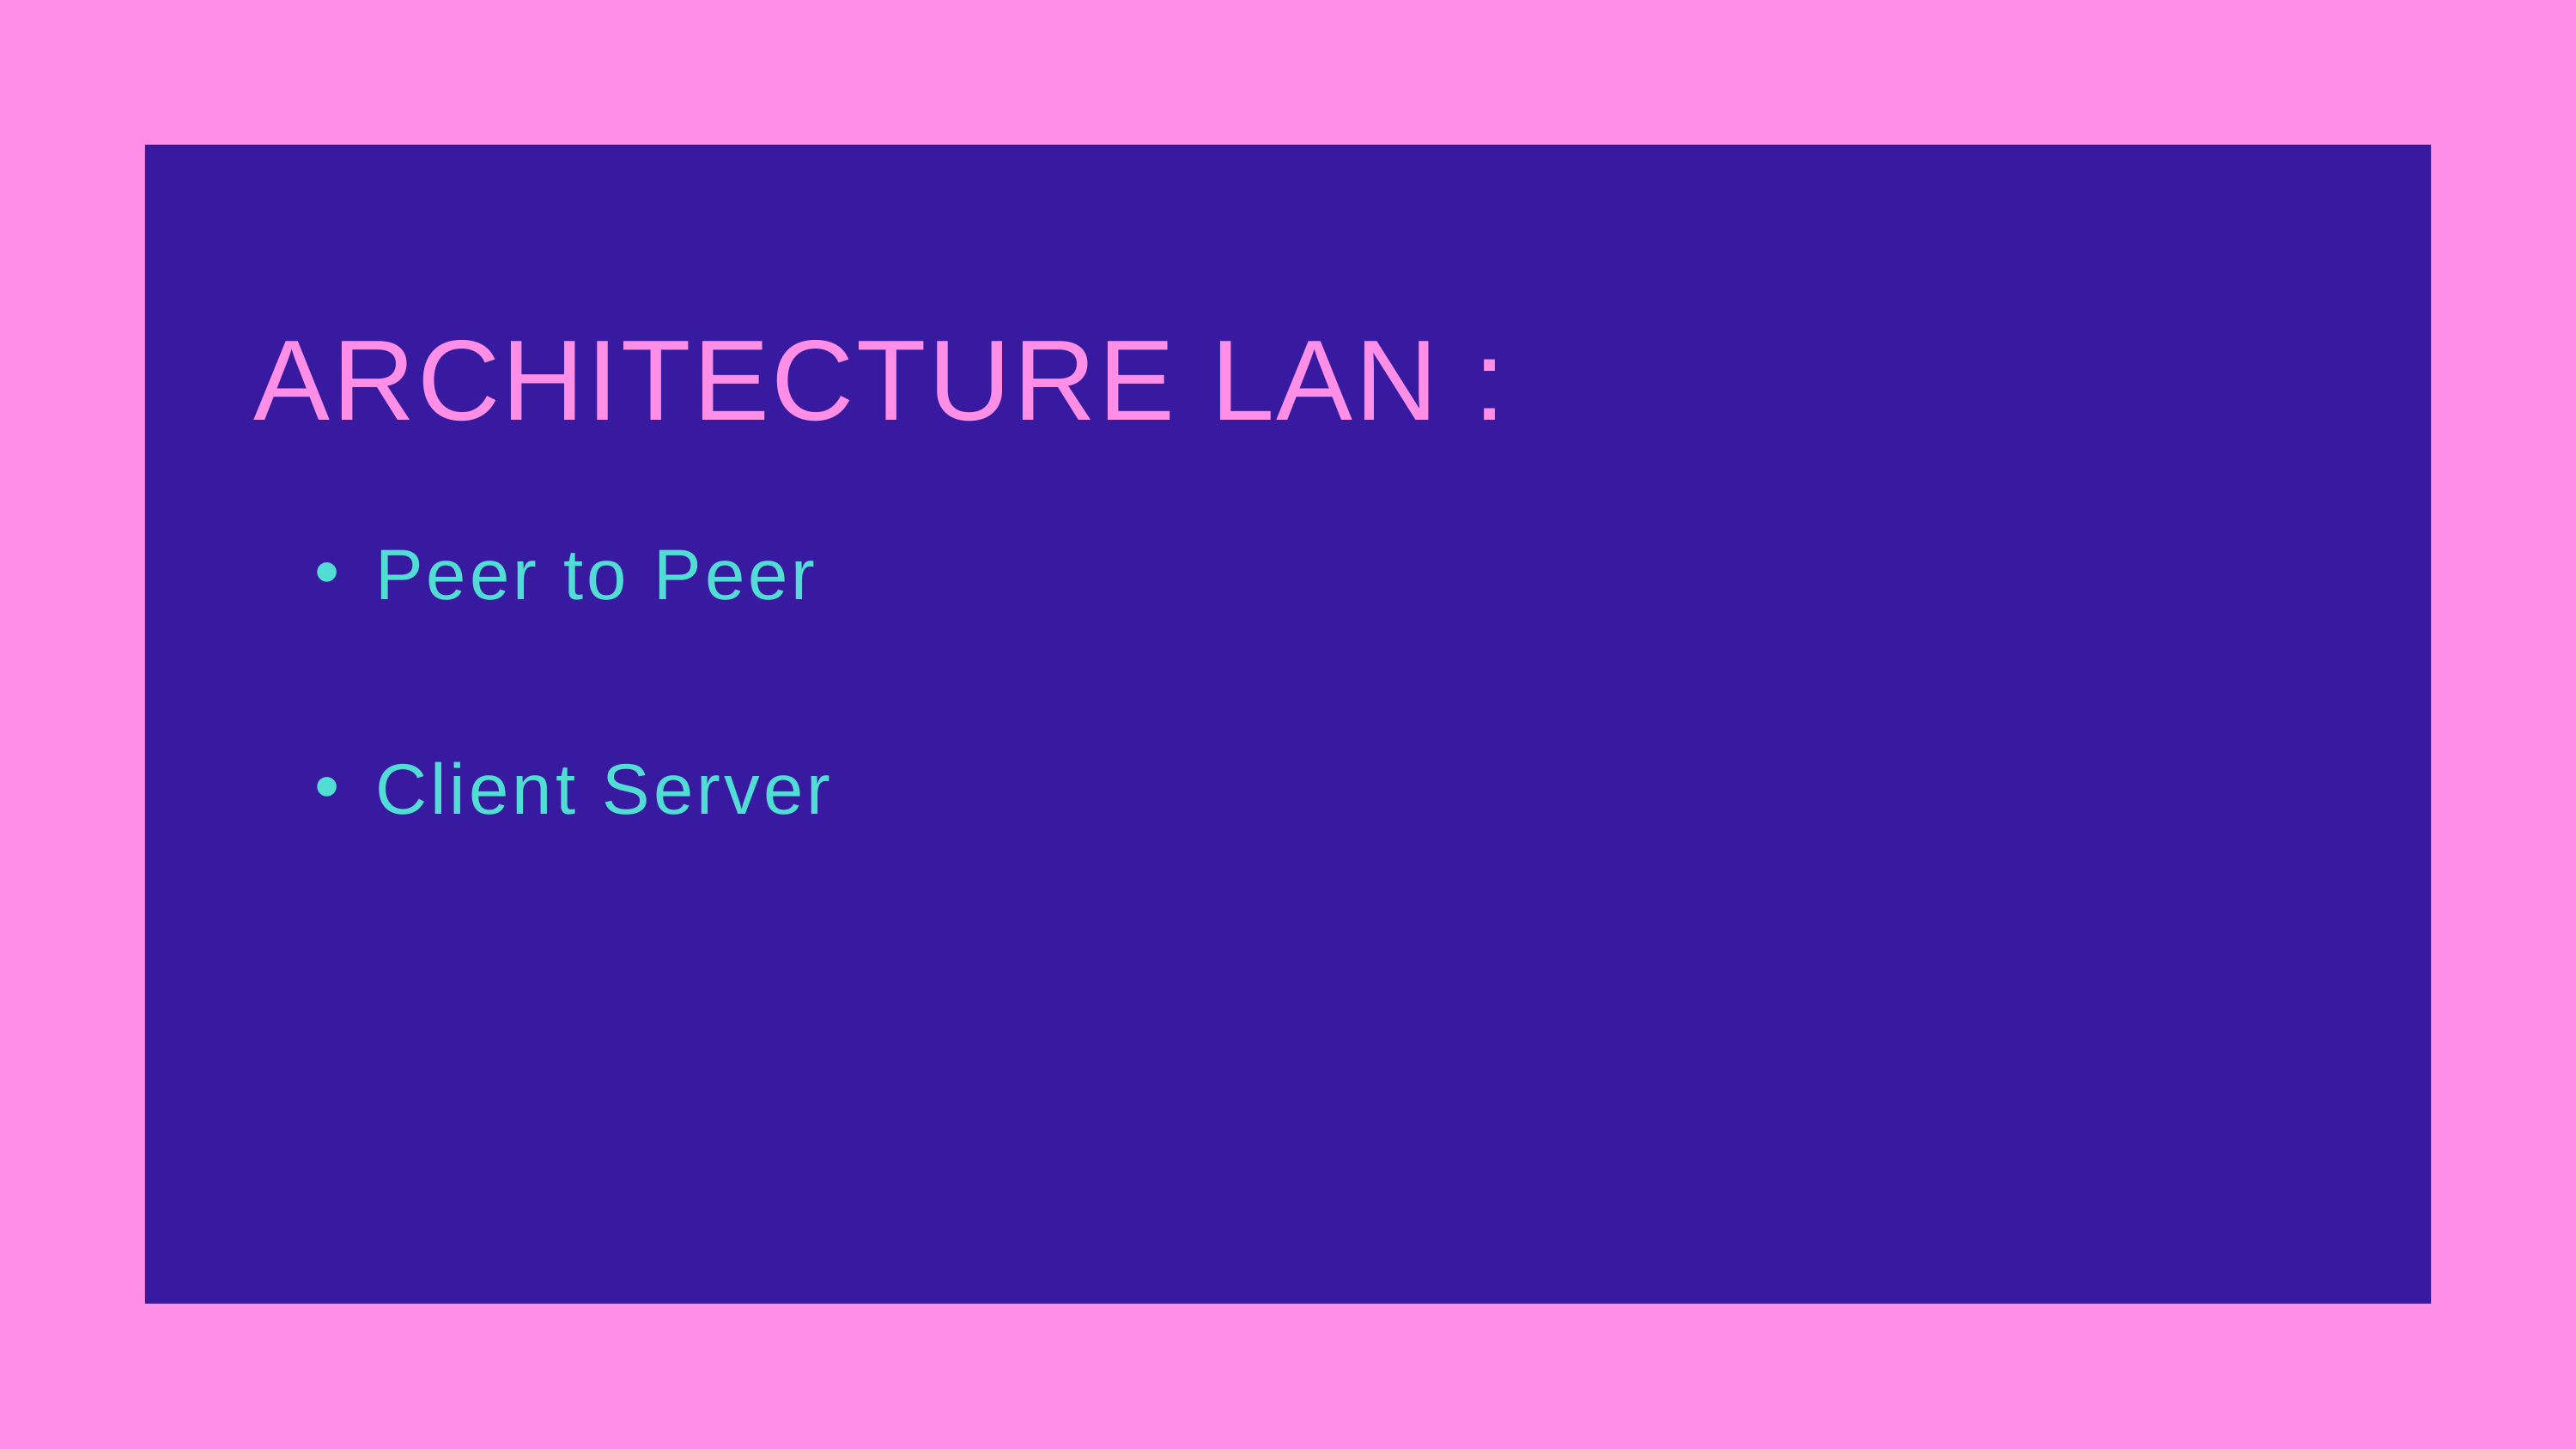

ARCHITECTURE LAN :
Peer to Peer

Client Server